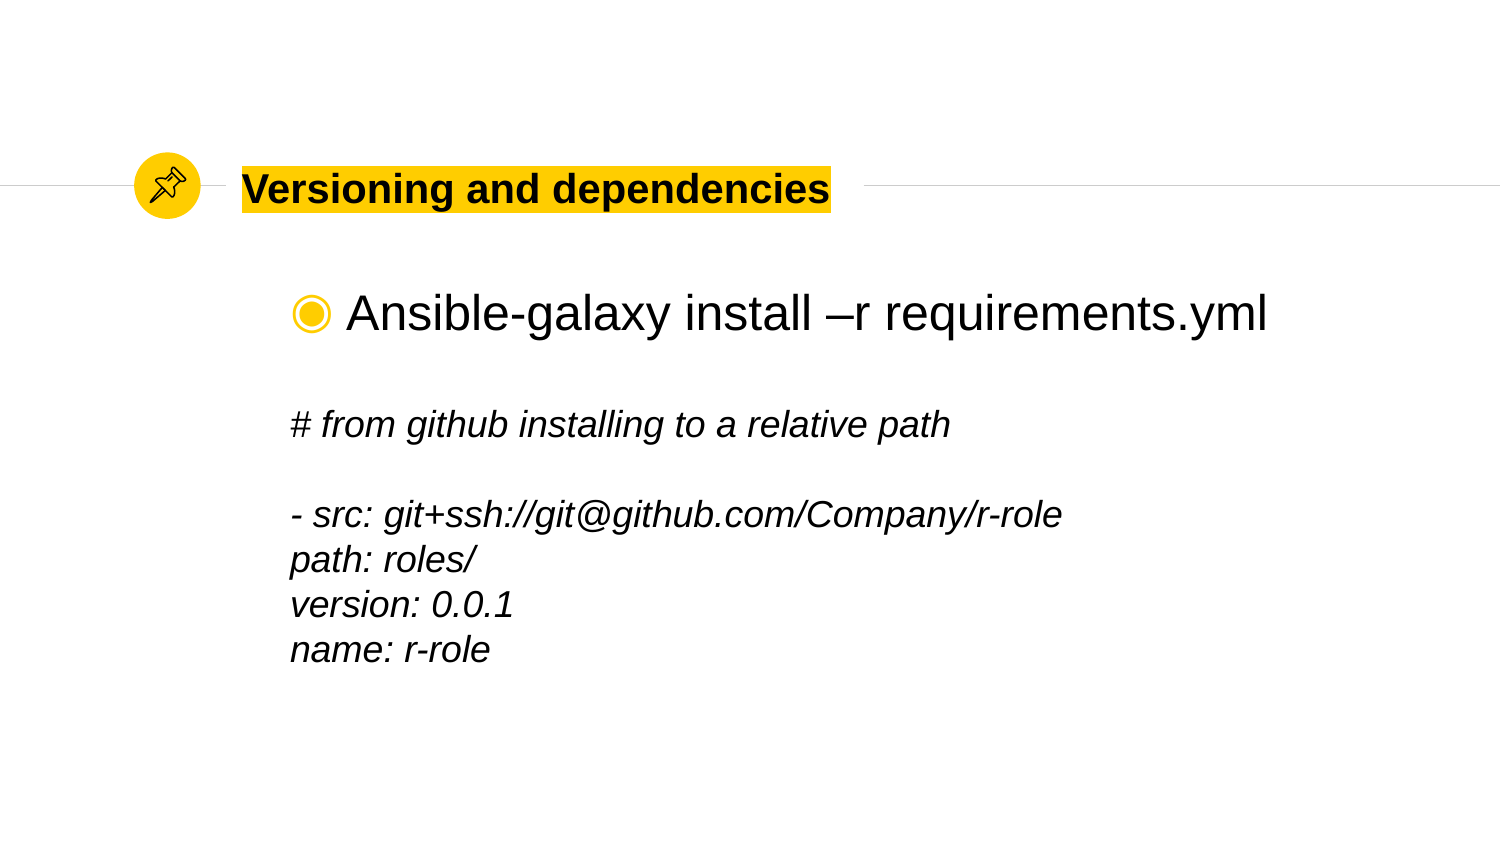

# Versioning and dependencies

Ansible-galaxy install –r requirements.yml

# from github installing to a relative path

- src: git+ssh://git@github.com/Company/r-role
path: roles/
version: 0.0.1
name: r-role